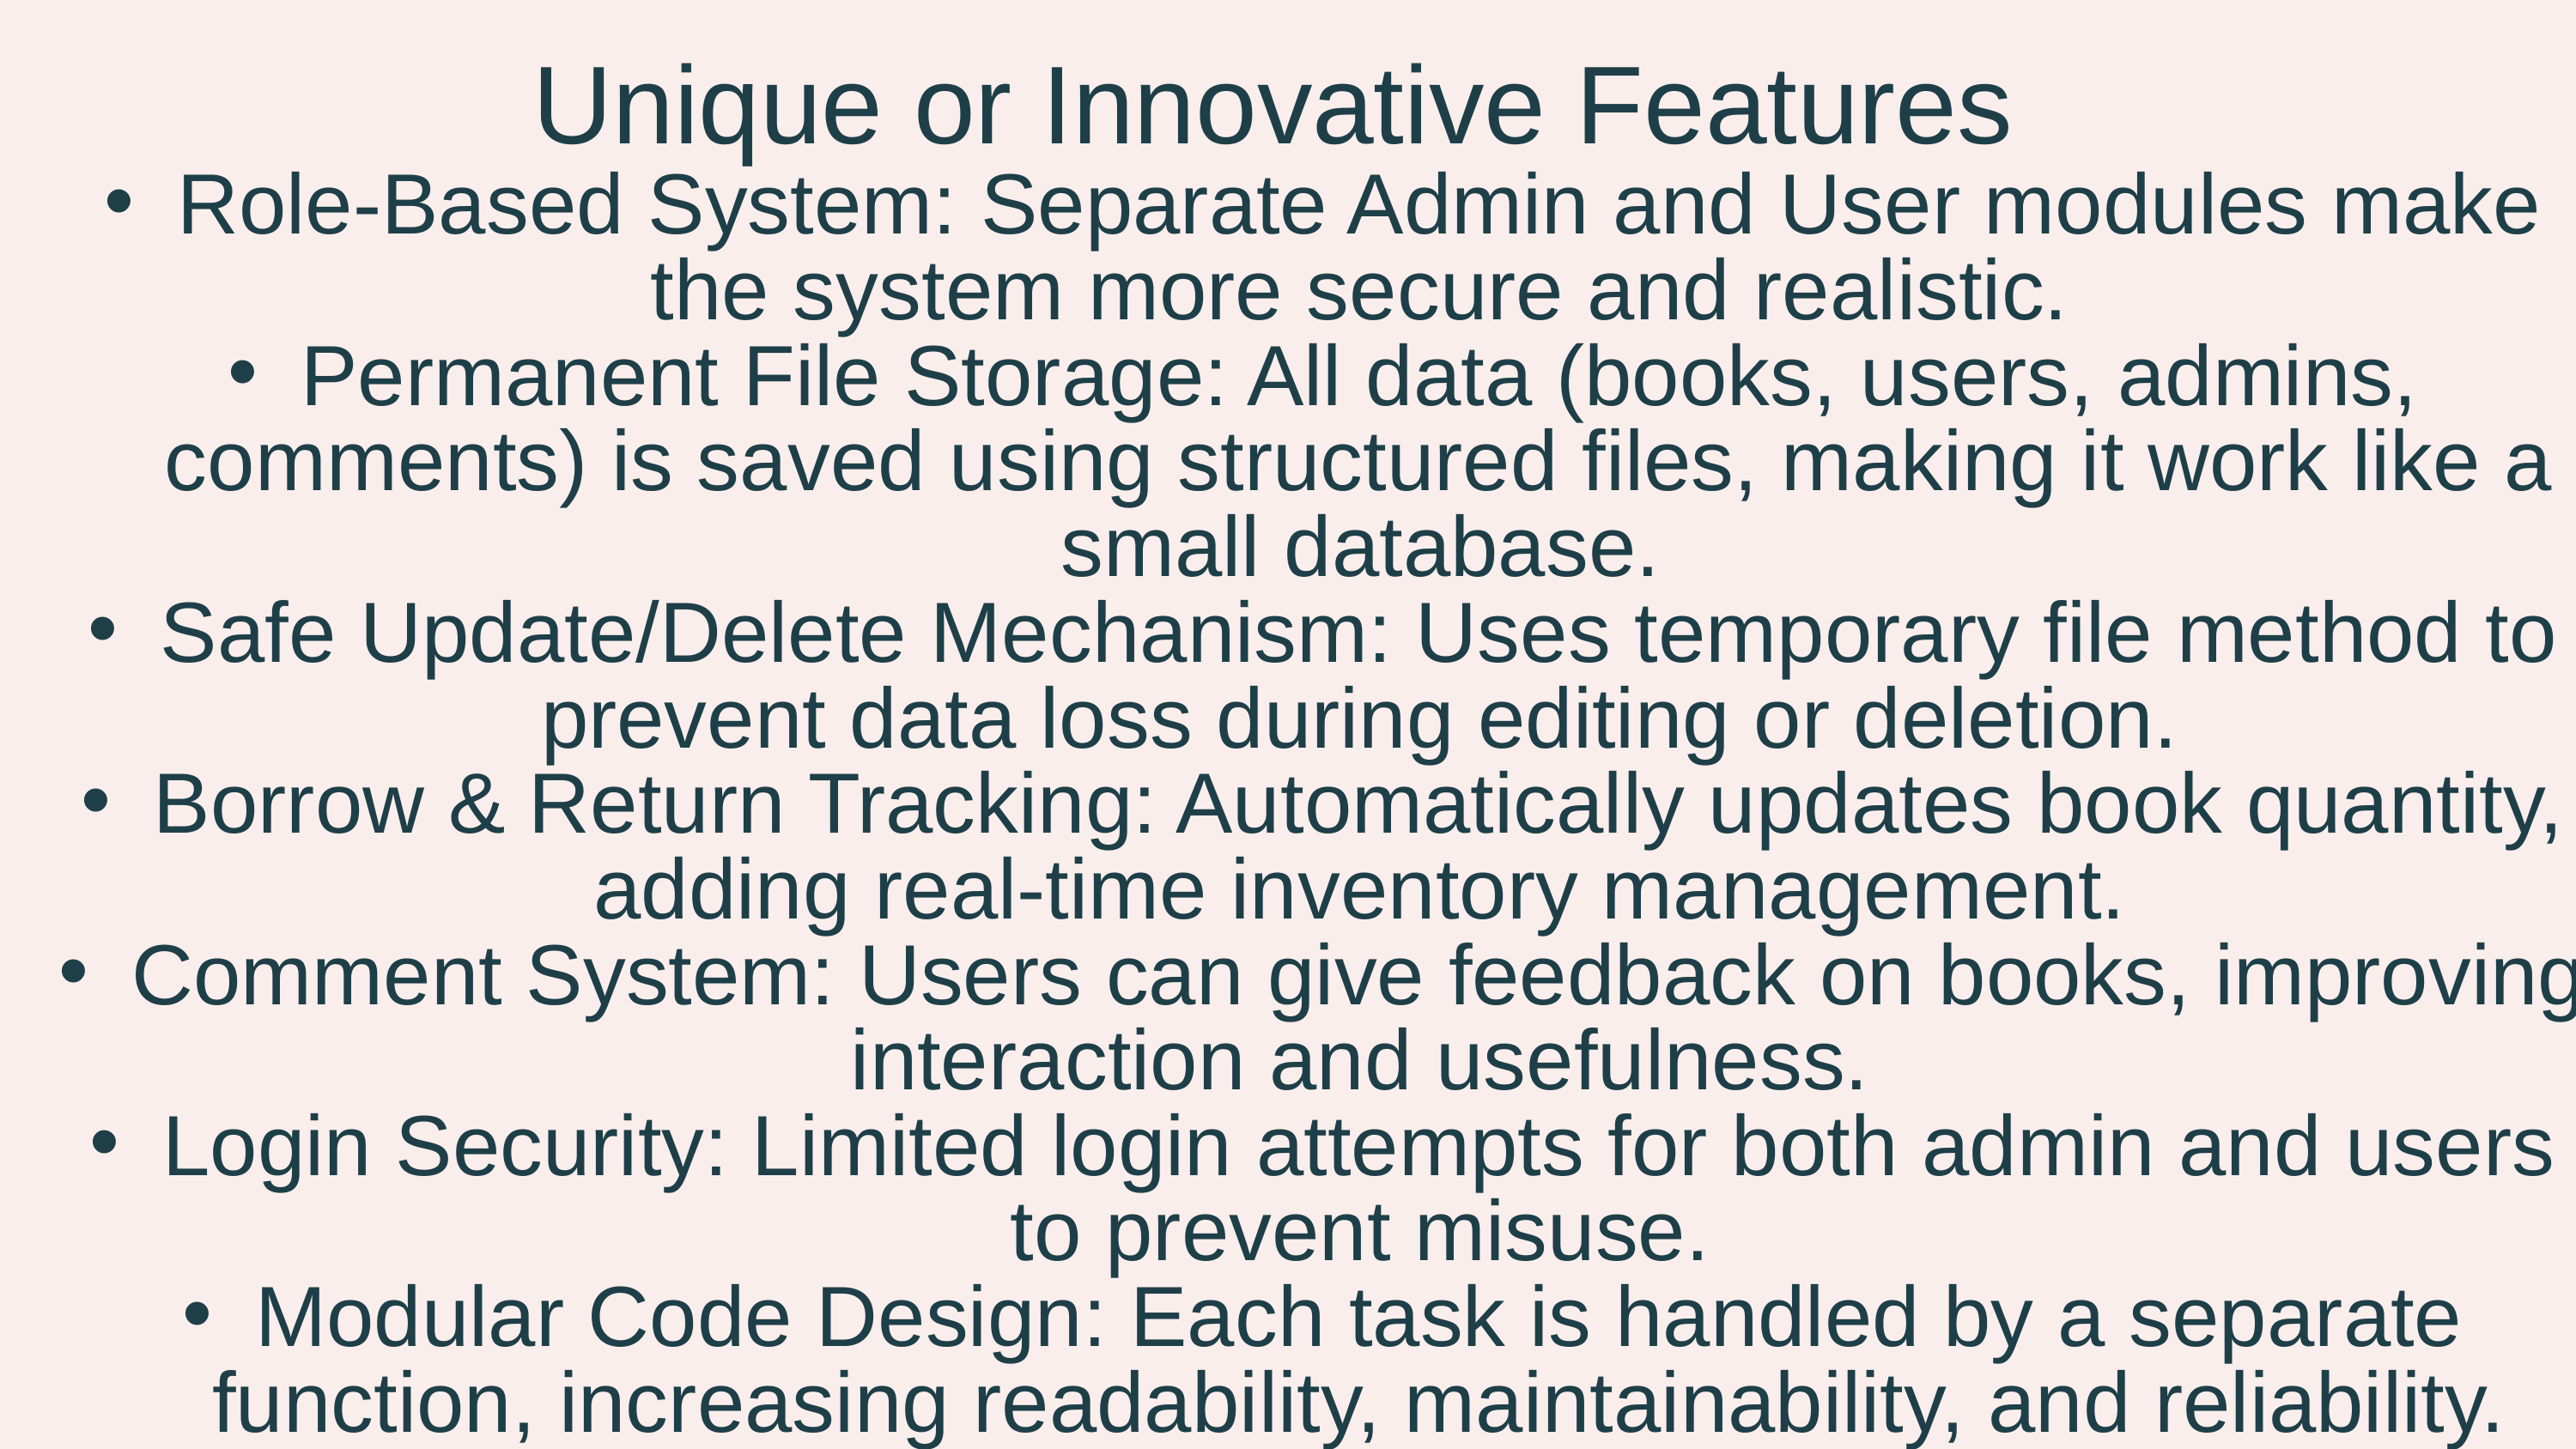

Unique or Innovative Features
Role-Based System: Separate Admin and User modules make the system more secure and realistic.
Permanent File Storage: All data (books, users, admins, comments) is saved using structured files, making it work like a small database.
Safe Update/Delete Mechanism: Uses temporary file method to prevent data loss during editing or deletion.
Borrow & Return Tracking: Automatically updates book quantity, adding real-time inventory management.
Comment System: Users can give feedback on books, improving interaction and usefulness.
Login Security: Limited login attempts for both admin and users to prevent misuse.
Modular Code Design: Each task is handled by a separate function, increasing readability, maintainability, and reliability.